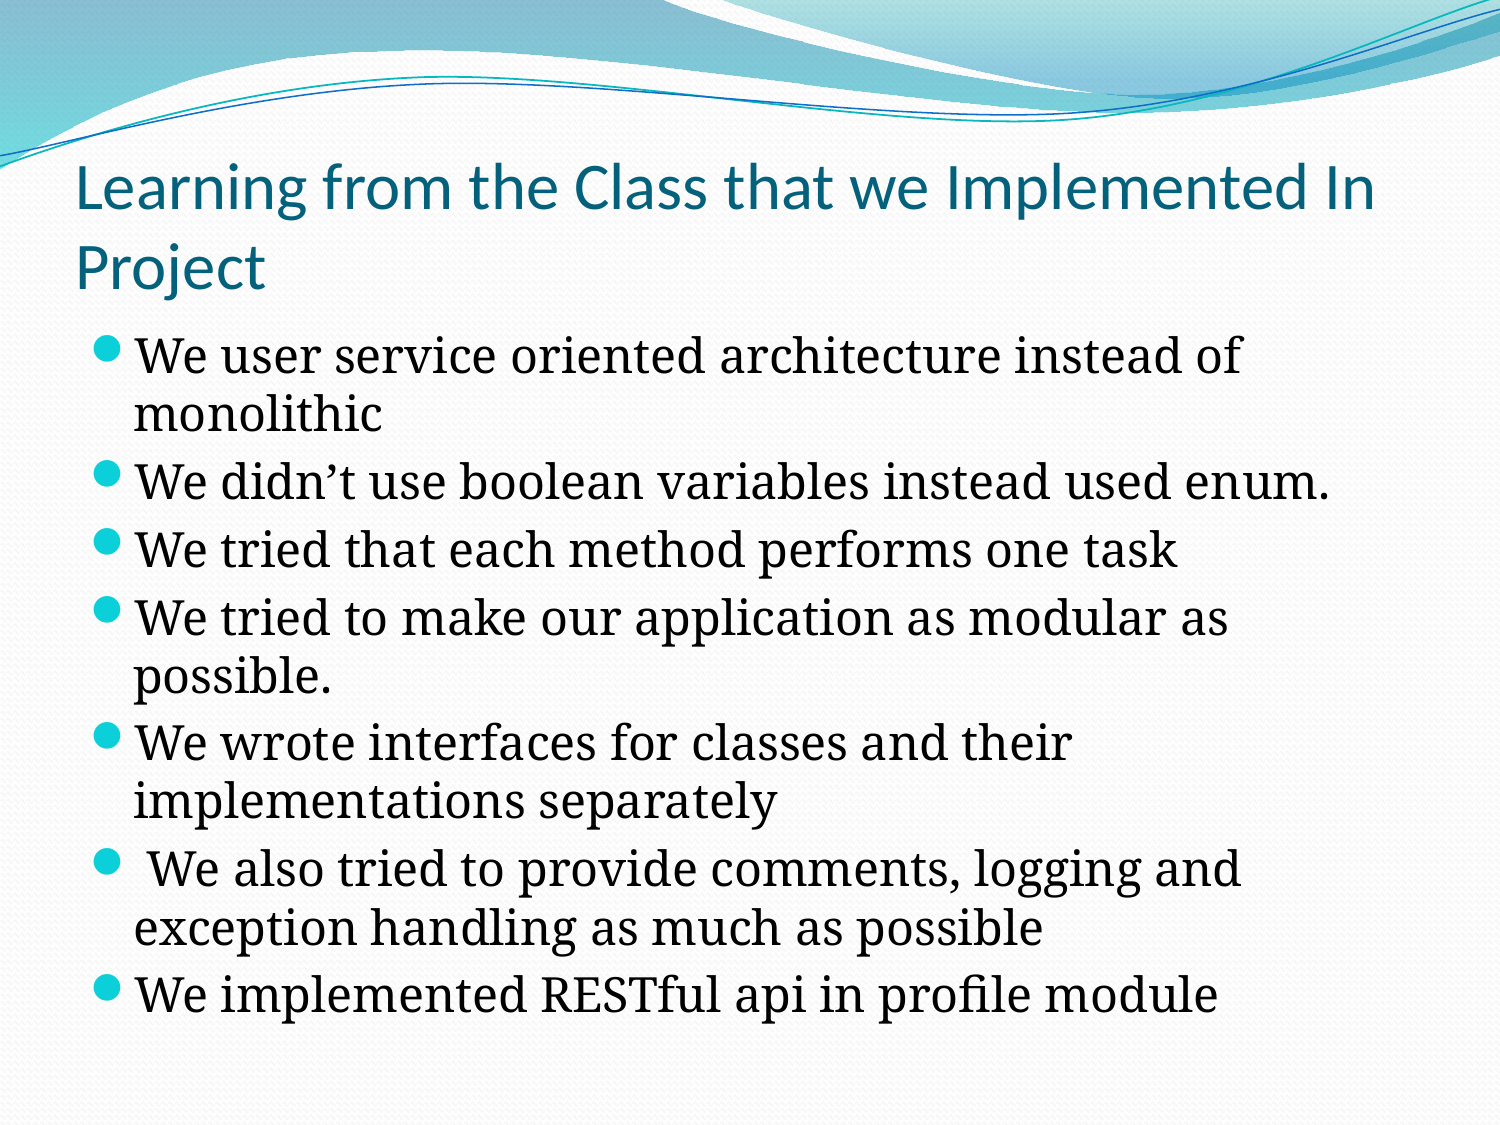

# Learning from the Class that we Implemented In Project
We user service oriented architecture instead of monolithic
We didn’t use boolean variables instead used enum.
We tried that each method performs one task
We tried to make our application as modular as possible.
We wrote interfaces for classes and their implementations separately
 We also tried to provide comments, logging and exception handling as much as possible
We implemented RESTful api in profile module